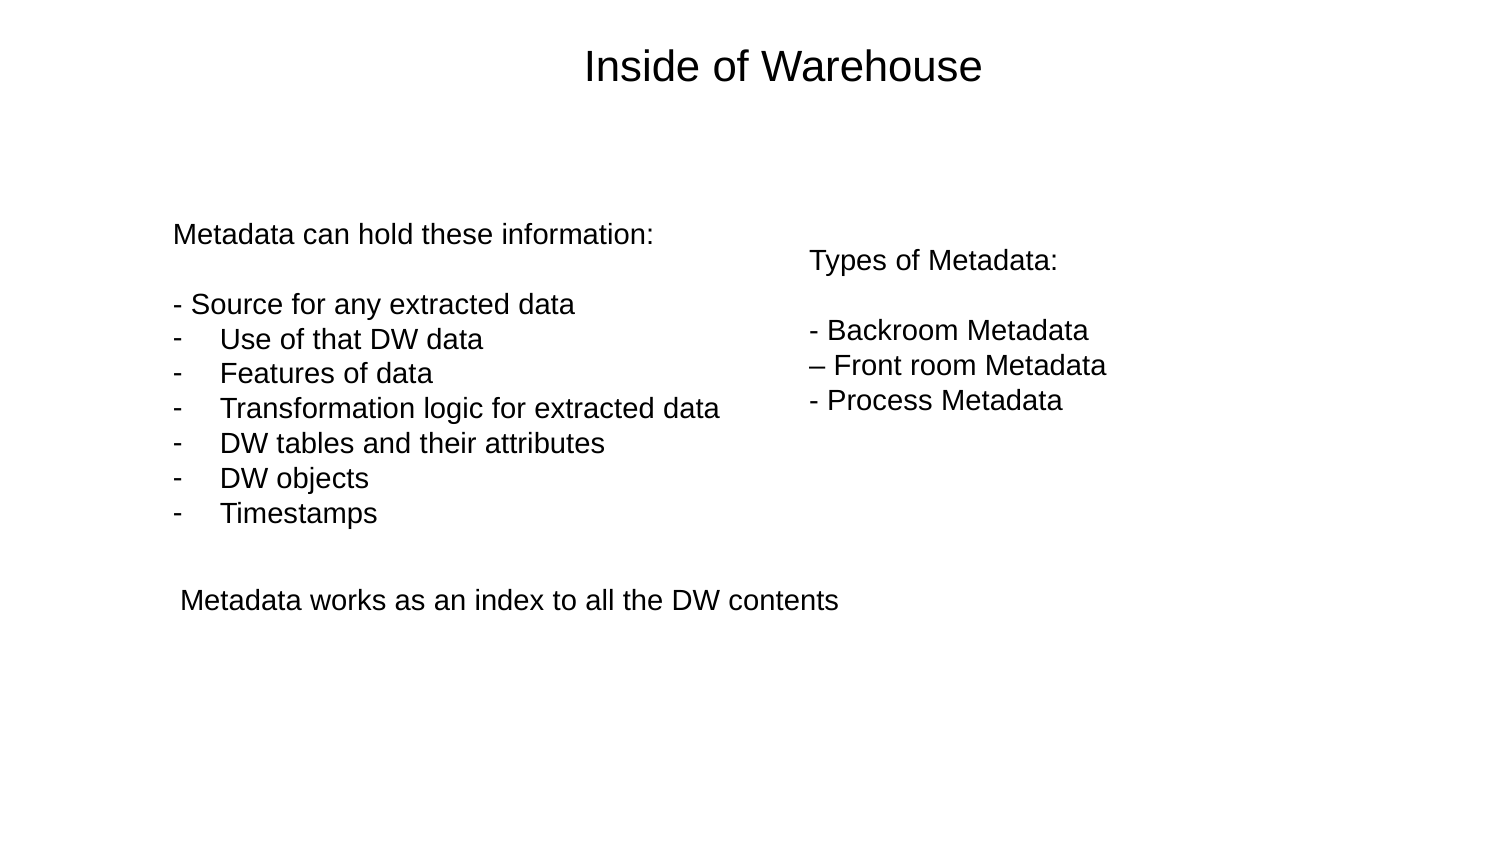

Inside of Warehouse
Metadata can hold these information:

- Source for any extracted data
Use of that DW data
Features of data
Transformation logic for extracted data
DW tables and their attributes
DW objects
Timestamps
Types of Metadata:

- Backroom Metadata
– Front room Metadata
- Process Metadata
Metadata works as an index to all the DW contents